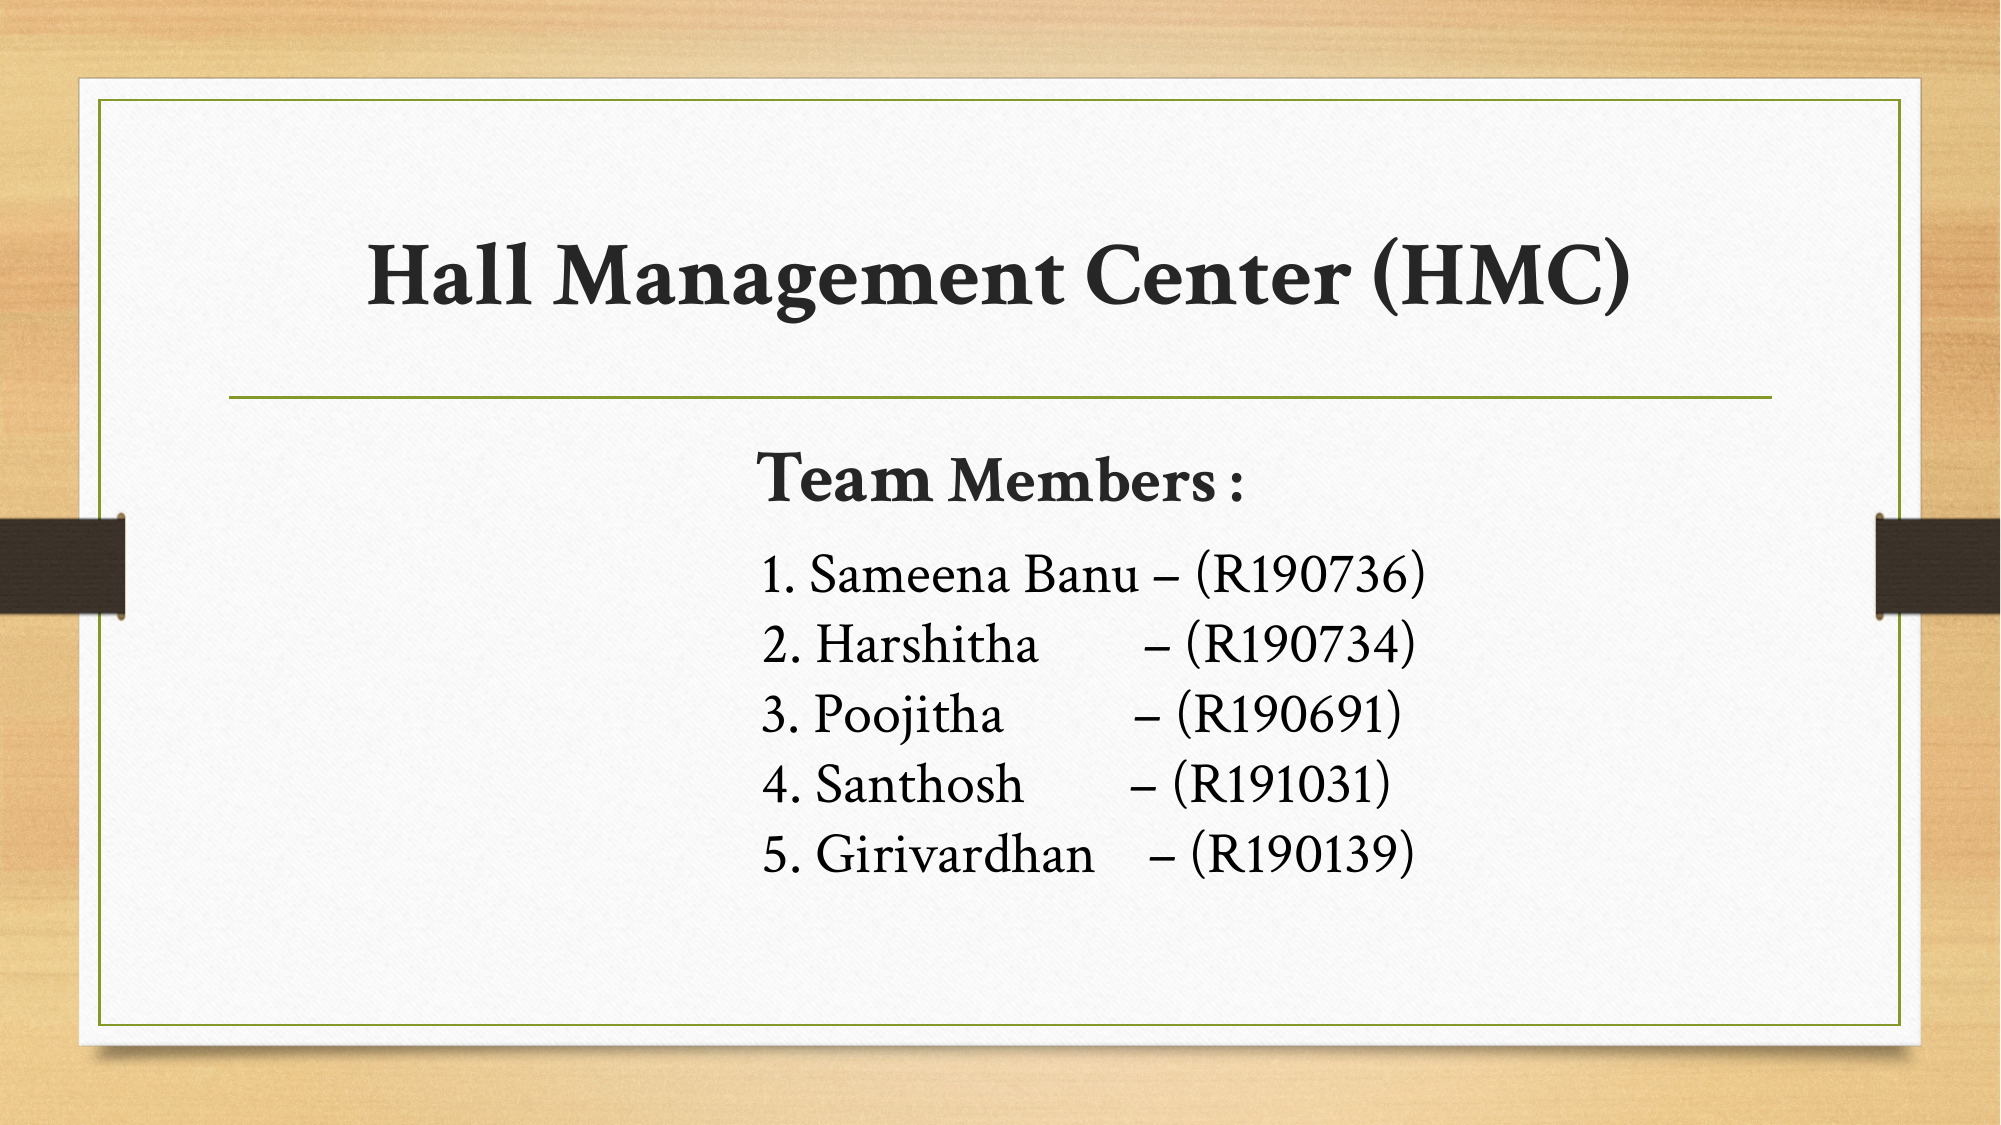

# Hall Management Center (HMC)
Team Members :
1. Sameena Banu – (R190736)
2. Harshitha        – (R190734)
3. Poojitha          – (R190691)
4. Santhosh        – (R191031)
5. Girivardhan    – (R190139)